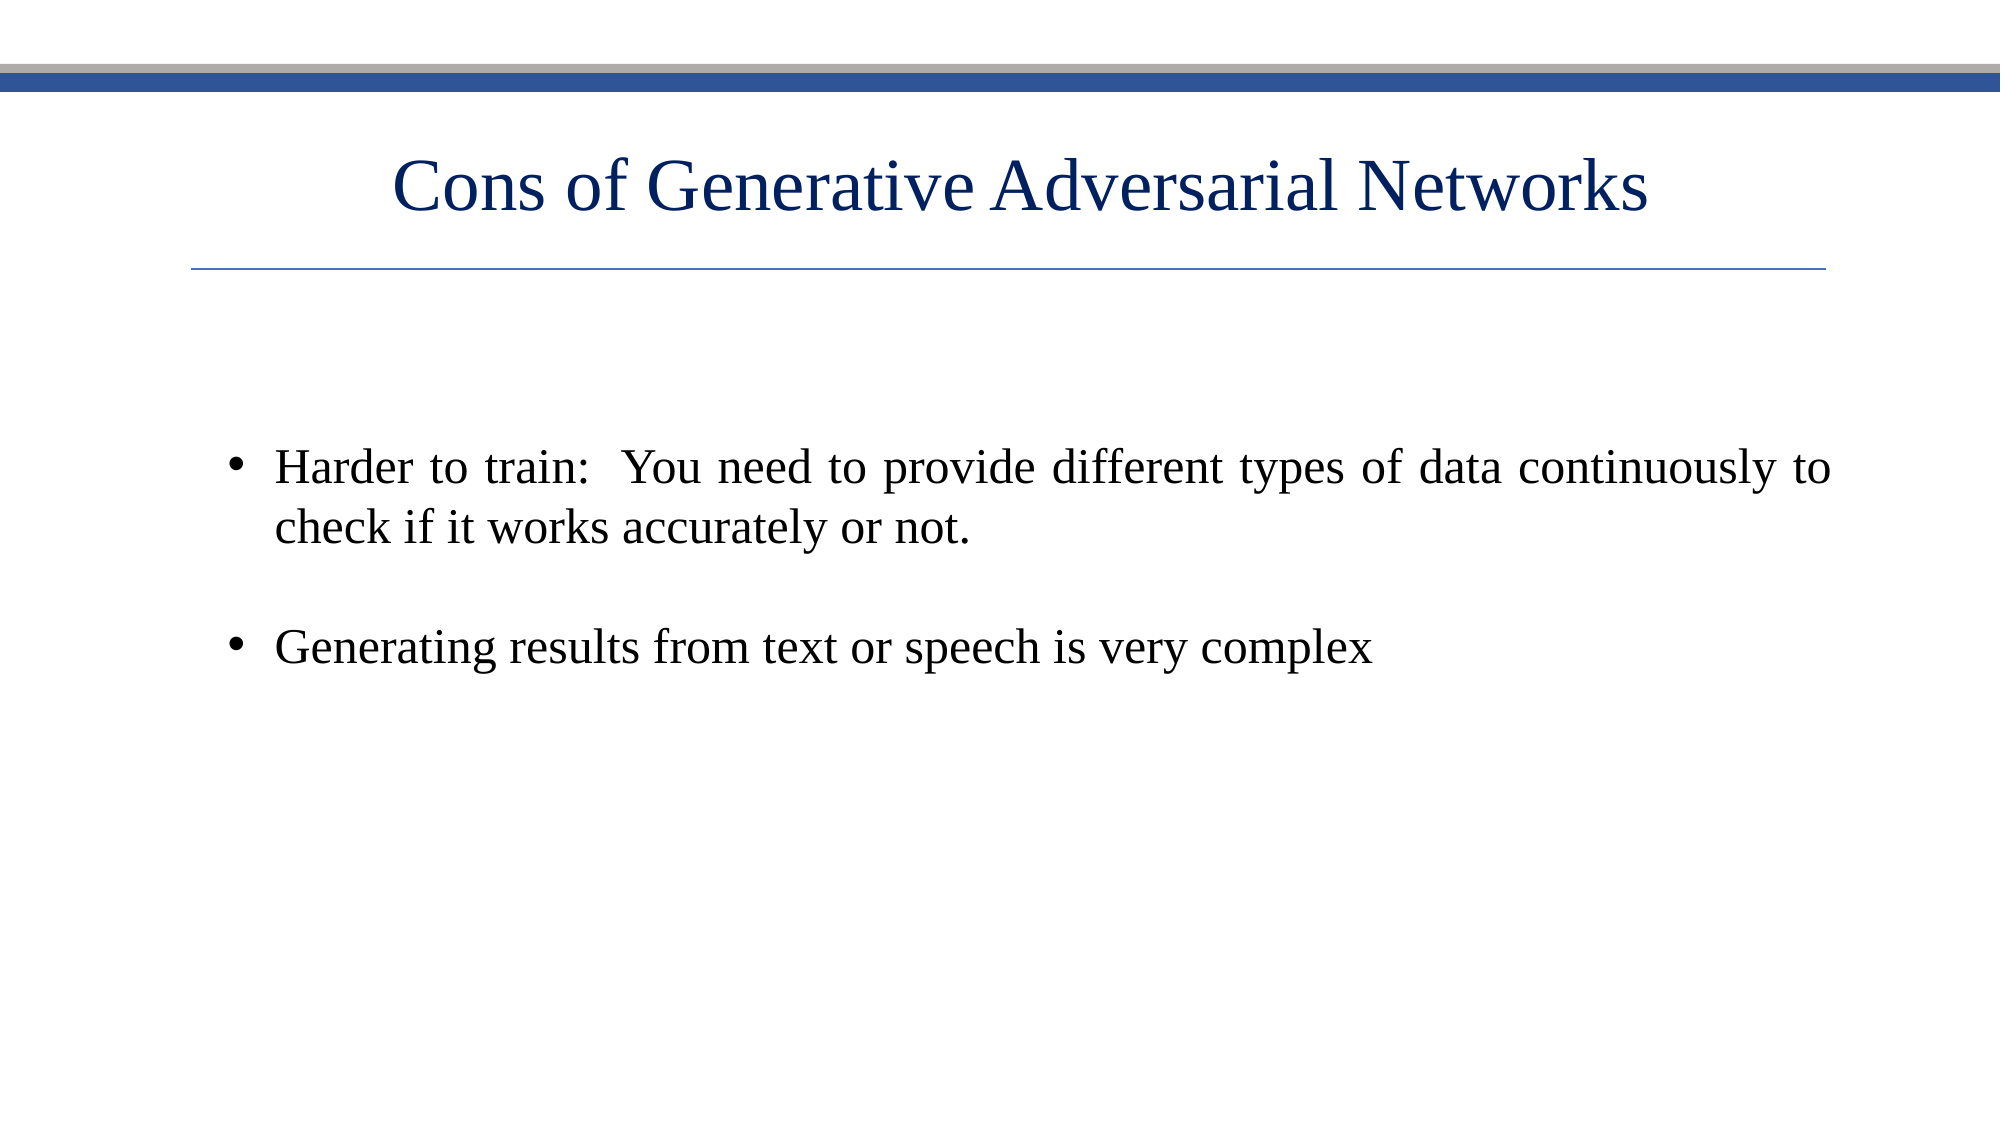

Cons of Generative Adversarial Networks

Harder to train:  You need to provide different types of data continuously to check if it works accurately or not.

Generating results from text or speech is very complex